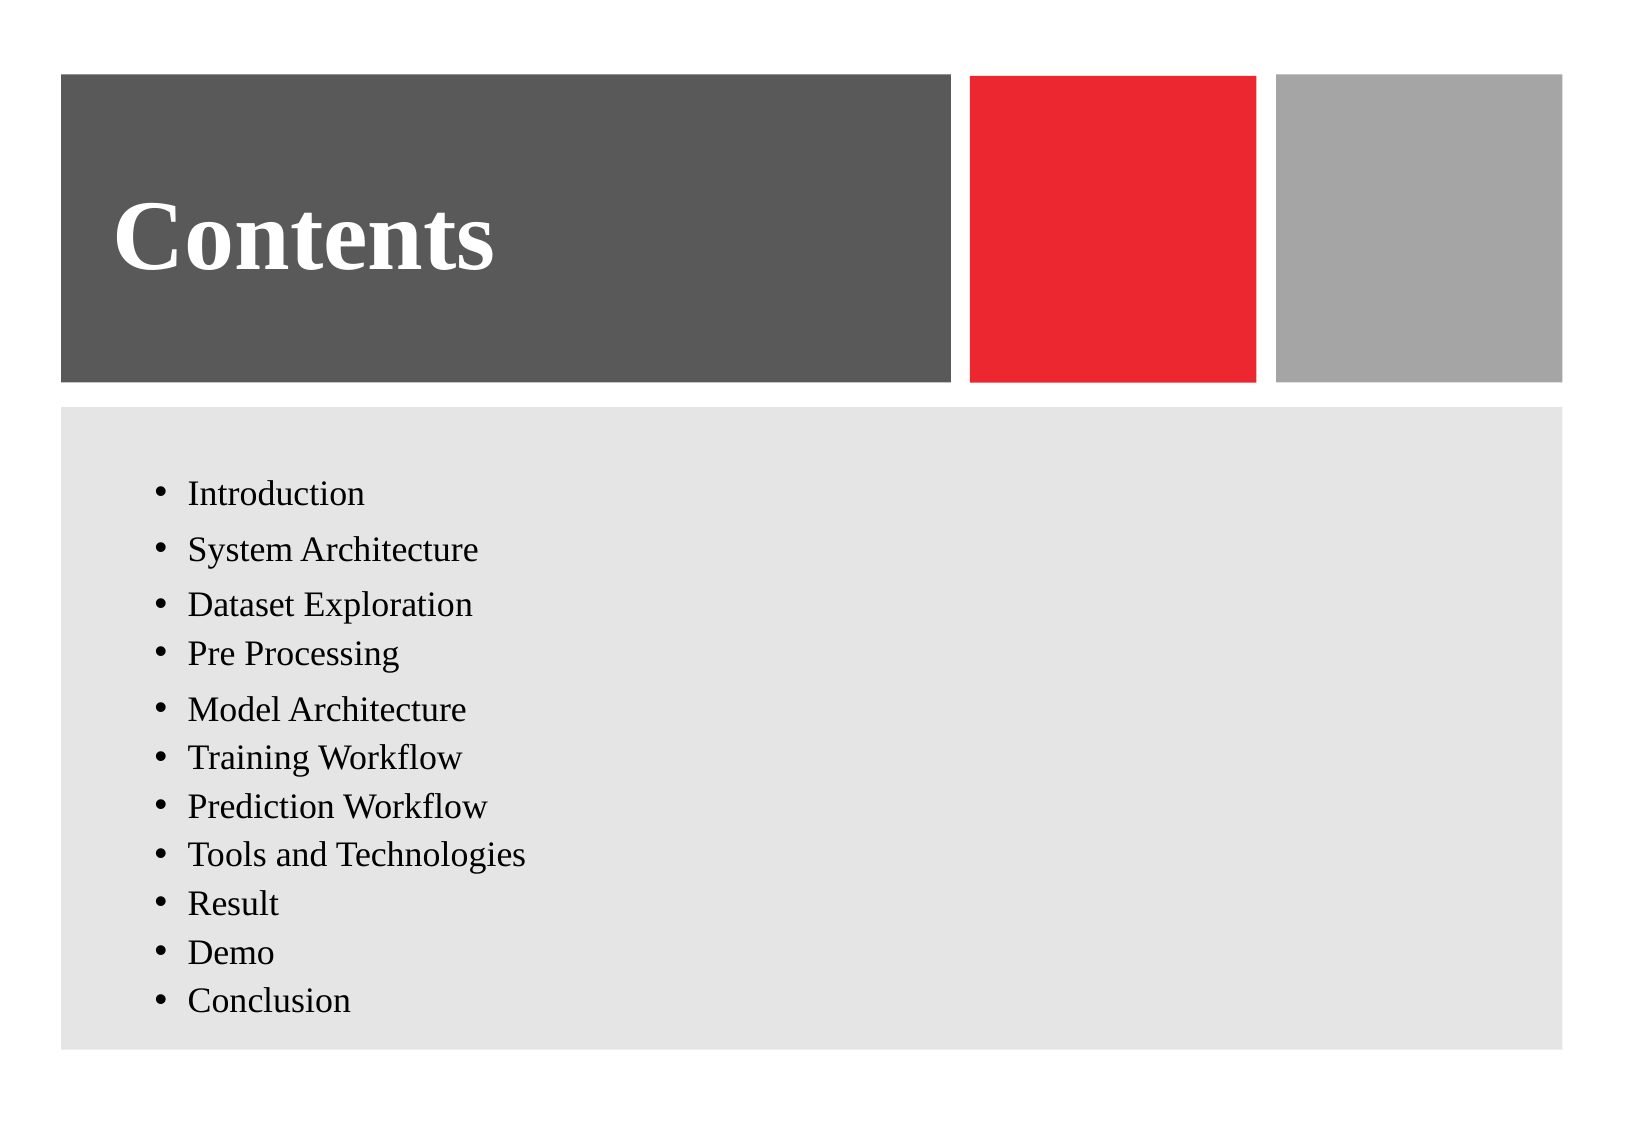

# Contents

Introduction
System Architecture
Dataset Exploration
Pre Processing
Model Architecture
Training Workflow
Prediction Workflow
Tools and Technologies
Result
Demo
Conclusion